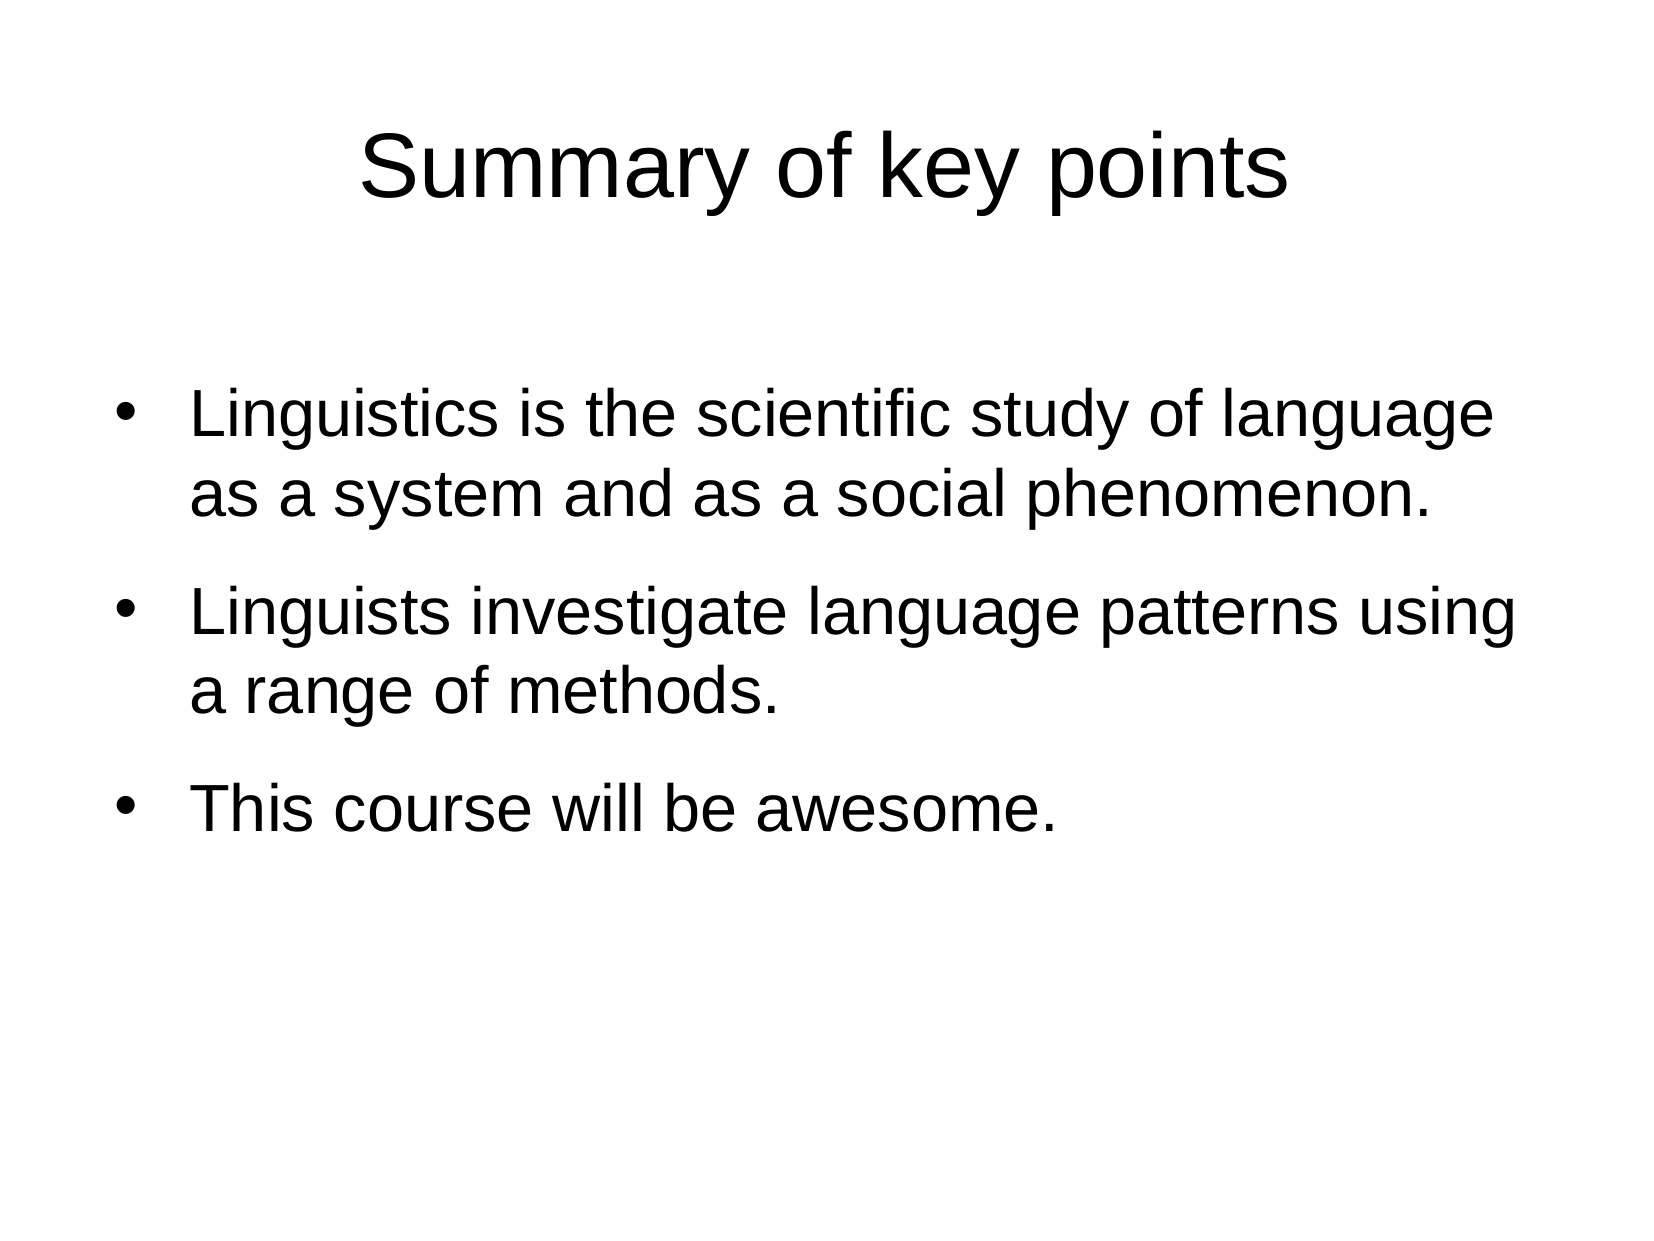

Summary of key points
Linguistics is the scientific study of language as a system and as a social phenomenon.
Linguists investigate language patterns using a range of methods.
This course will be awesome.